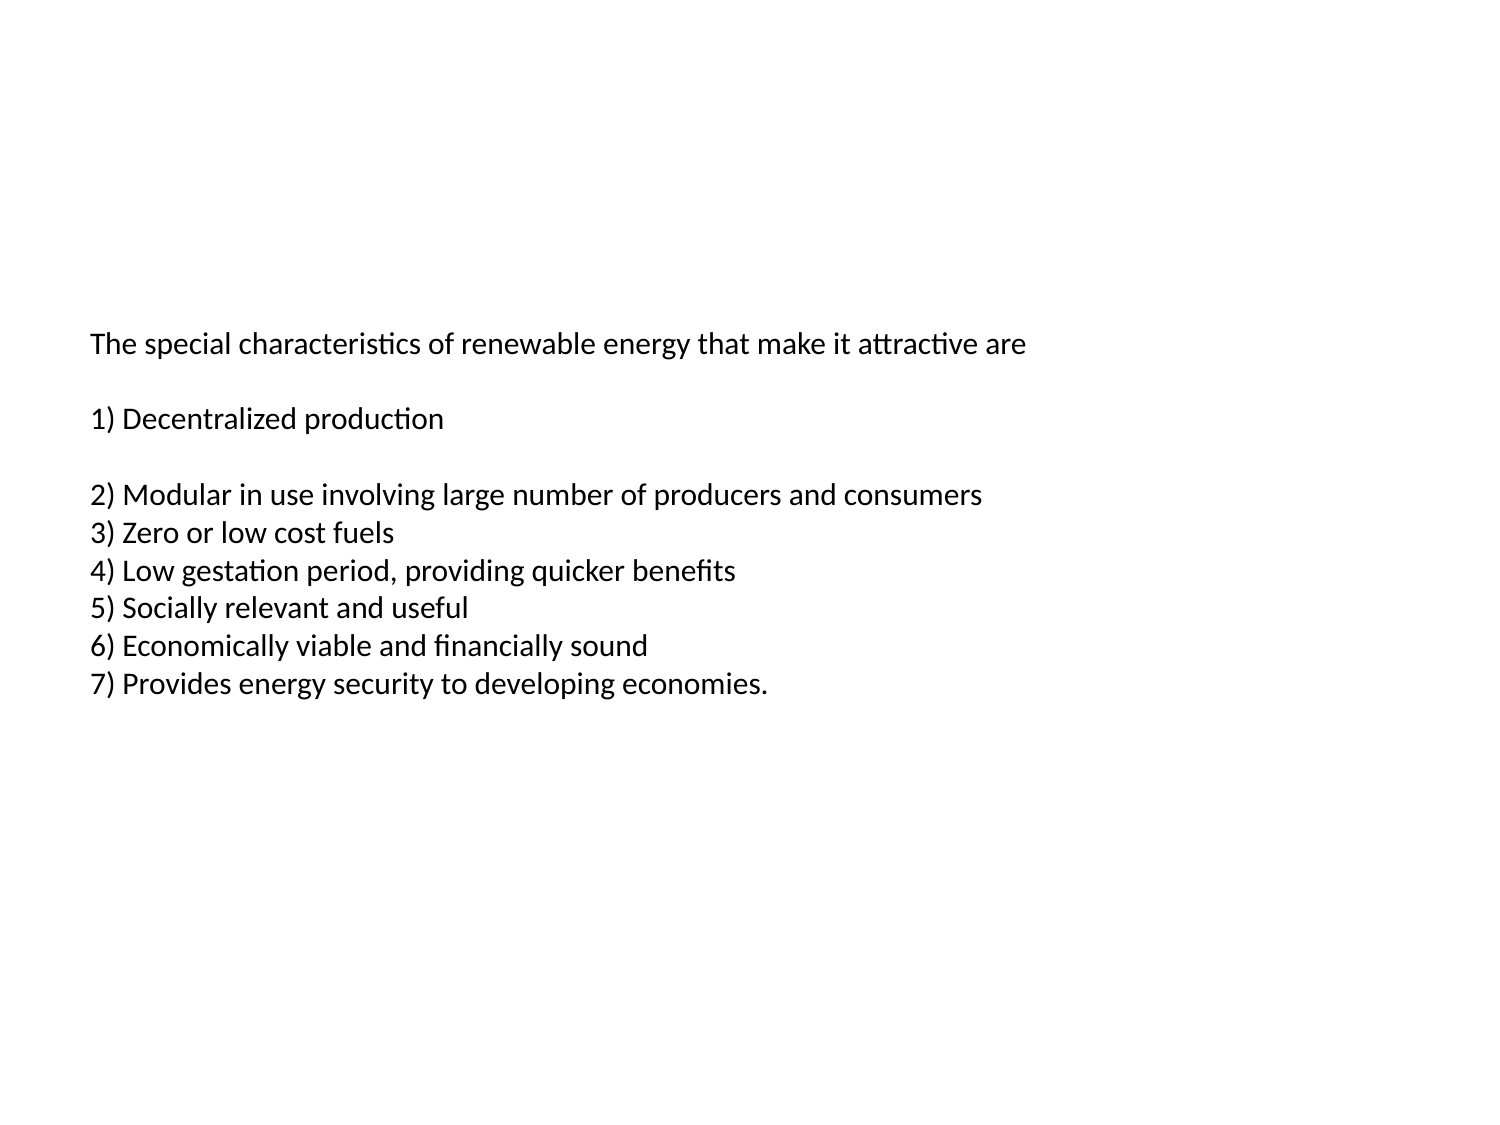

# The special characteristics of renewable energy that make it attractive are 1) Decentralized production 2) Modular in use involving large number of producers and consumers 3) Zero or low cost fuels 4) Low gestation period, providing quicker benefits 5) Socially relevant and useful 6) Economically viable and financially sound 7) Provides energy security to developing economies.